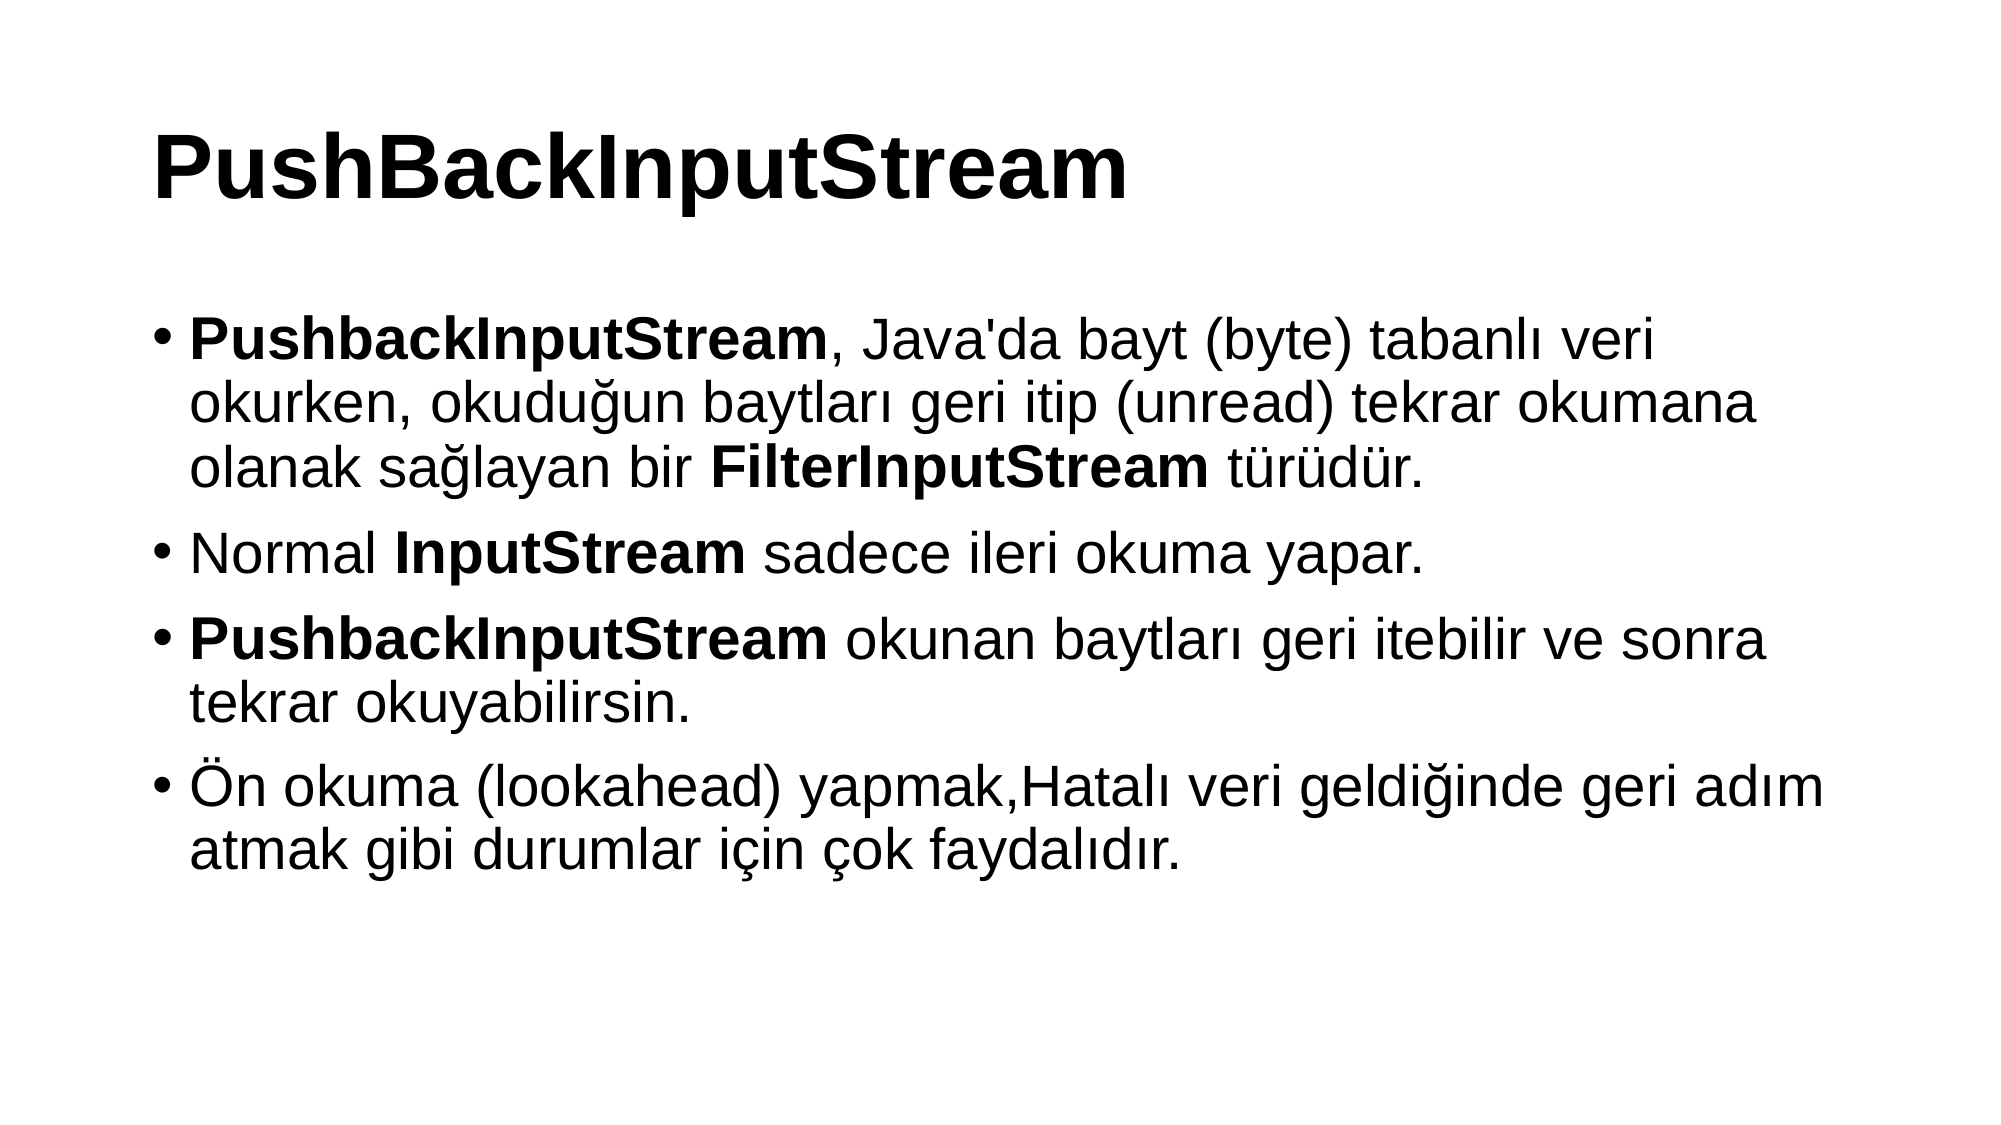

# PushBackInputStream
PushbackInputStream, Java'da bayt (byte) tabanlı veri okurken, okuduğun baytları geri itip (unread) tekrar okumana olanak sağlayan bir FilterInputStream türüdür.
Normal InputStream sadece ileri okuma yapar.
PushbackInputStream okunan baytları geri itebilir ve sonra tekrar okuyabilirsin.
Ön okuma (lookahead) yapmak,Hatalı veri geldiğinde geri adım atmak gibi durumlar için çok faydalıdır.